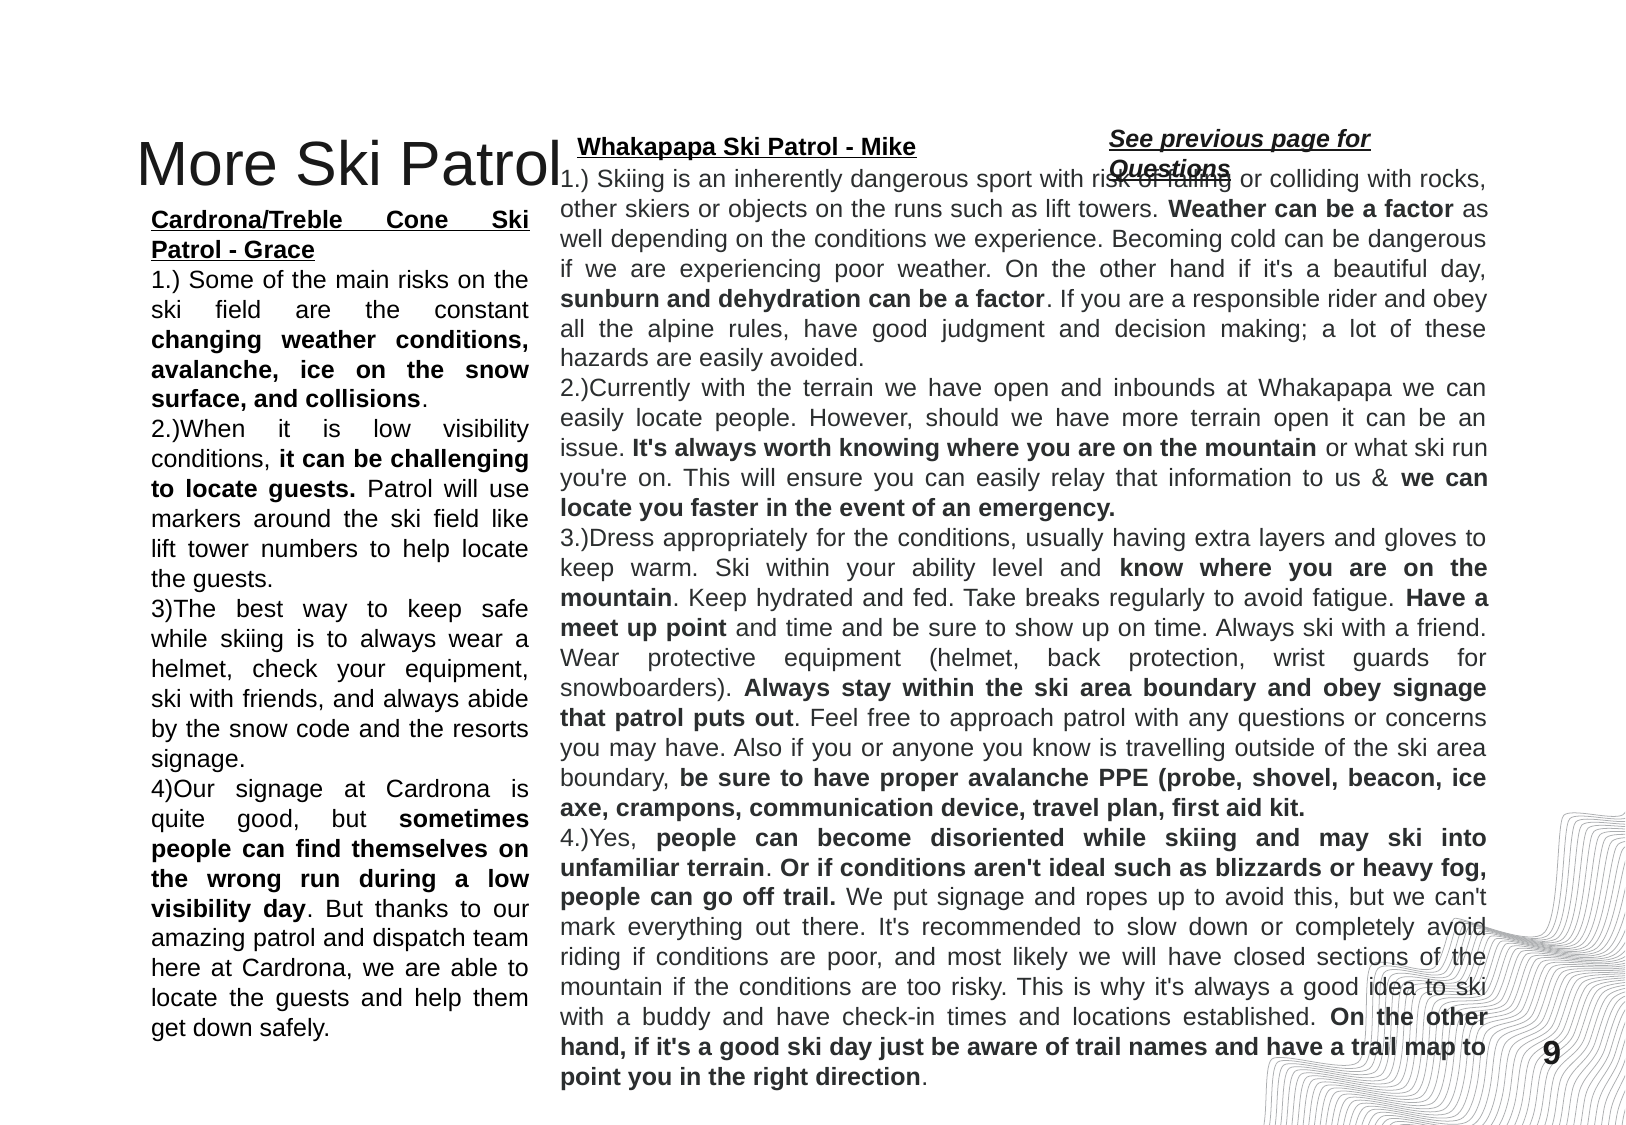

# More Ski Patrol
See previous page for Questions
Whakapapa Ski Patrol - Mike
1.) Skiing is an inherently dangerous sport with risk of falling or colliding with rocks, other skiers or objects on the runs such as lift towers. Weather can be a factor as well depending on the conditions we experience. Becoming cold can be dangerous if we are experiencing poor weather. On the other hand if it's a beautiful day, sunburn and dehydration can be a factor. If you are a responsible rider and obey all the alpine rules, have good judgment and decision making; a lot of these hazards are easily avoided.
2.)Currently with the terrain we have open and inbounds at Whakapapa we can easily locate people. However, should we have more terrain open it can be an issue. It's always worth knowing where you are on the mountain or what ski run you're on. This will ensure you can easily relay that information to us & we can locate you faster in the event of an emergency.
3.)Dress appropriately for the conditions, usually having extra layers and gloves to keep warm. Ski within your ability level and know where you are on the mountain. Keep hydrated and fed. Take breaks regularly to avoid fatigue. Have a meet up point and time and be sure to show up on time. Always ski with a friend. Wear protective equipment (helmet, back protection, wrist guards for snowboarders). Always stay within the ski area boundary and obey signage that patrol puts out. Feel free to approach patrol with any questions or concerns you may have. Also if you or anyone you know is travelling outside of the ski area boundary, be sure to have proper avalanche PPE (probe, shovel, beacon, ice axe, crampons, communication device, travel plan, first aid kit.
4.)Yes, people can become disoriented while skiing and may ski into unfamiliar terrain. Or if conditions aren't ideal such as blizzards or heavy fog, people can go off trail. We put signage and ropes up to avoid this, but we can't mark everything out there. It's recommended to slow down or completely avoid riding if conditions are poor, and most likely we will have closed sections of the mountain if the conditions are too risky. This is why it's always a good idea to ski with a buddy and have check-in times and locations established. On the other hand, if it's a good ski day just be aware of trail names and have a trail map to point you in the right direction.

Cardrona/Treble Cone Ski Patrol - Grace
1.) Some of the main risks on the ski field are the constant changing weather conditions, avalanche, ice on the snow surface, and collisions.
2.)When it is low visibility conditions, it can be challenging to locate guests. Patrol will use markers around the ski field like lift tower numbers to help locate the guests.
3)The best way to keep safe while skiing is to always wear a helmet, check your equipment, ski with friends, and always abide by the snow code and the resorts signage.
4)Our signage at Cardrona is quite good, but sometimes people can find themselves on the wrong run during a low visibility day. But thanks to our amazing patrol and dispatch team here at Cardrona, we are able to locate the guests and help them get down safely.

9